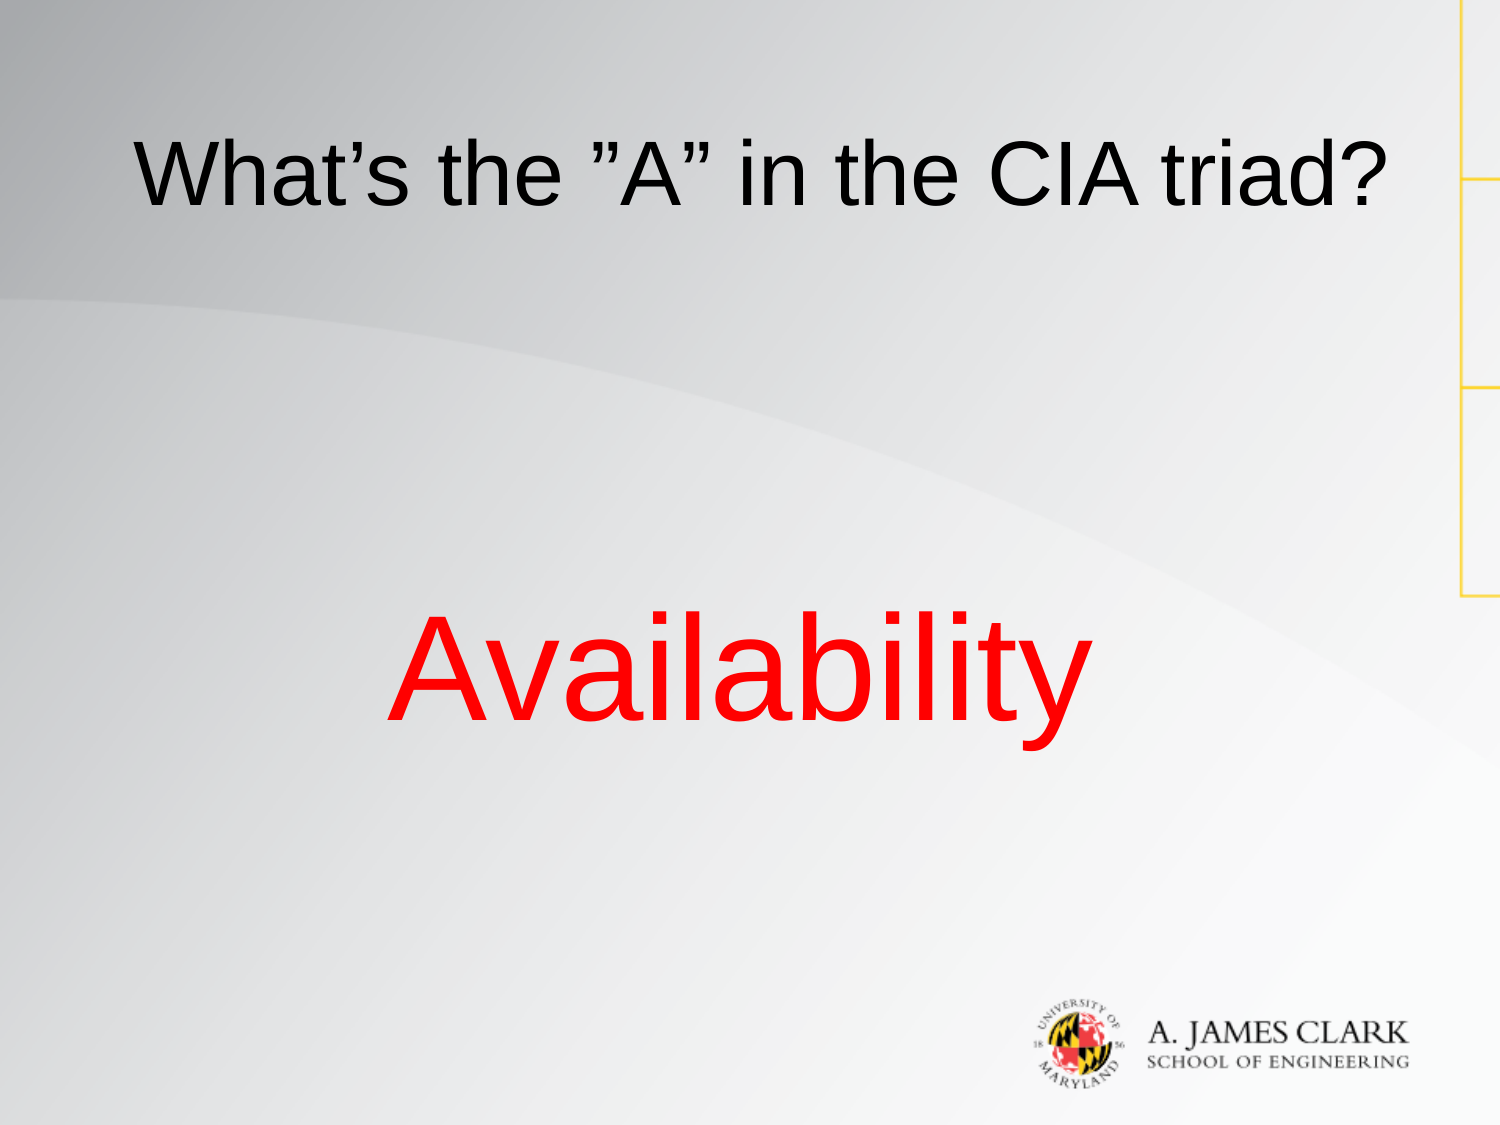

# What’s the ”A” in the CIA triad?

Availability